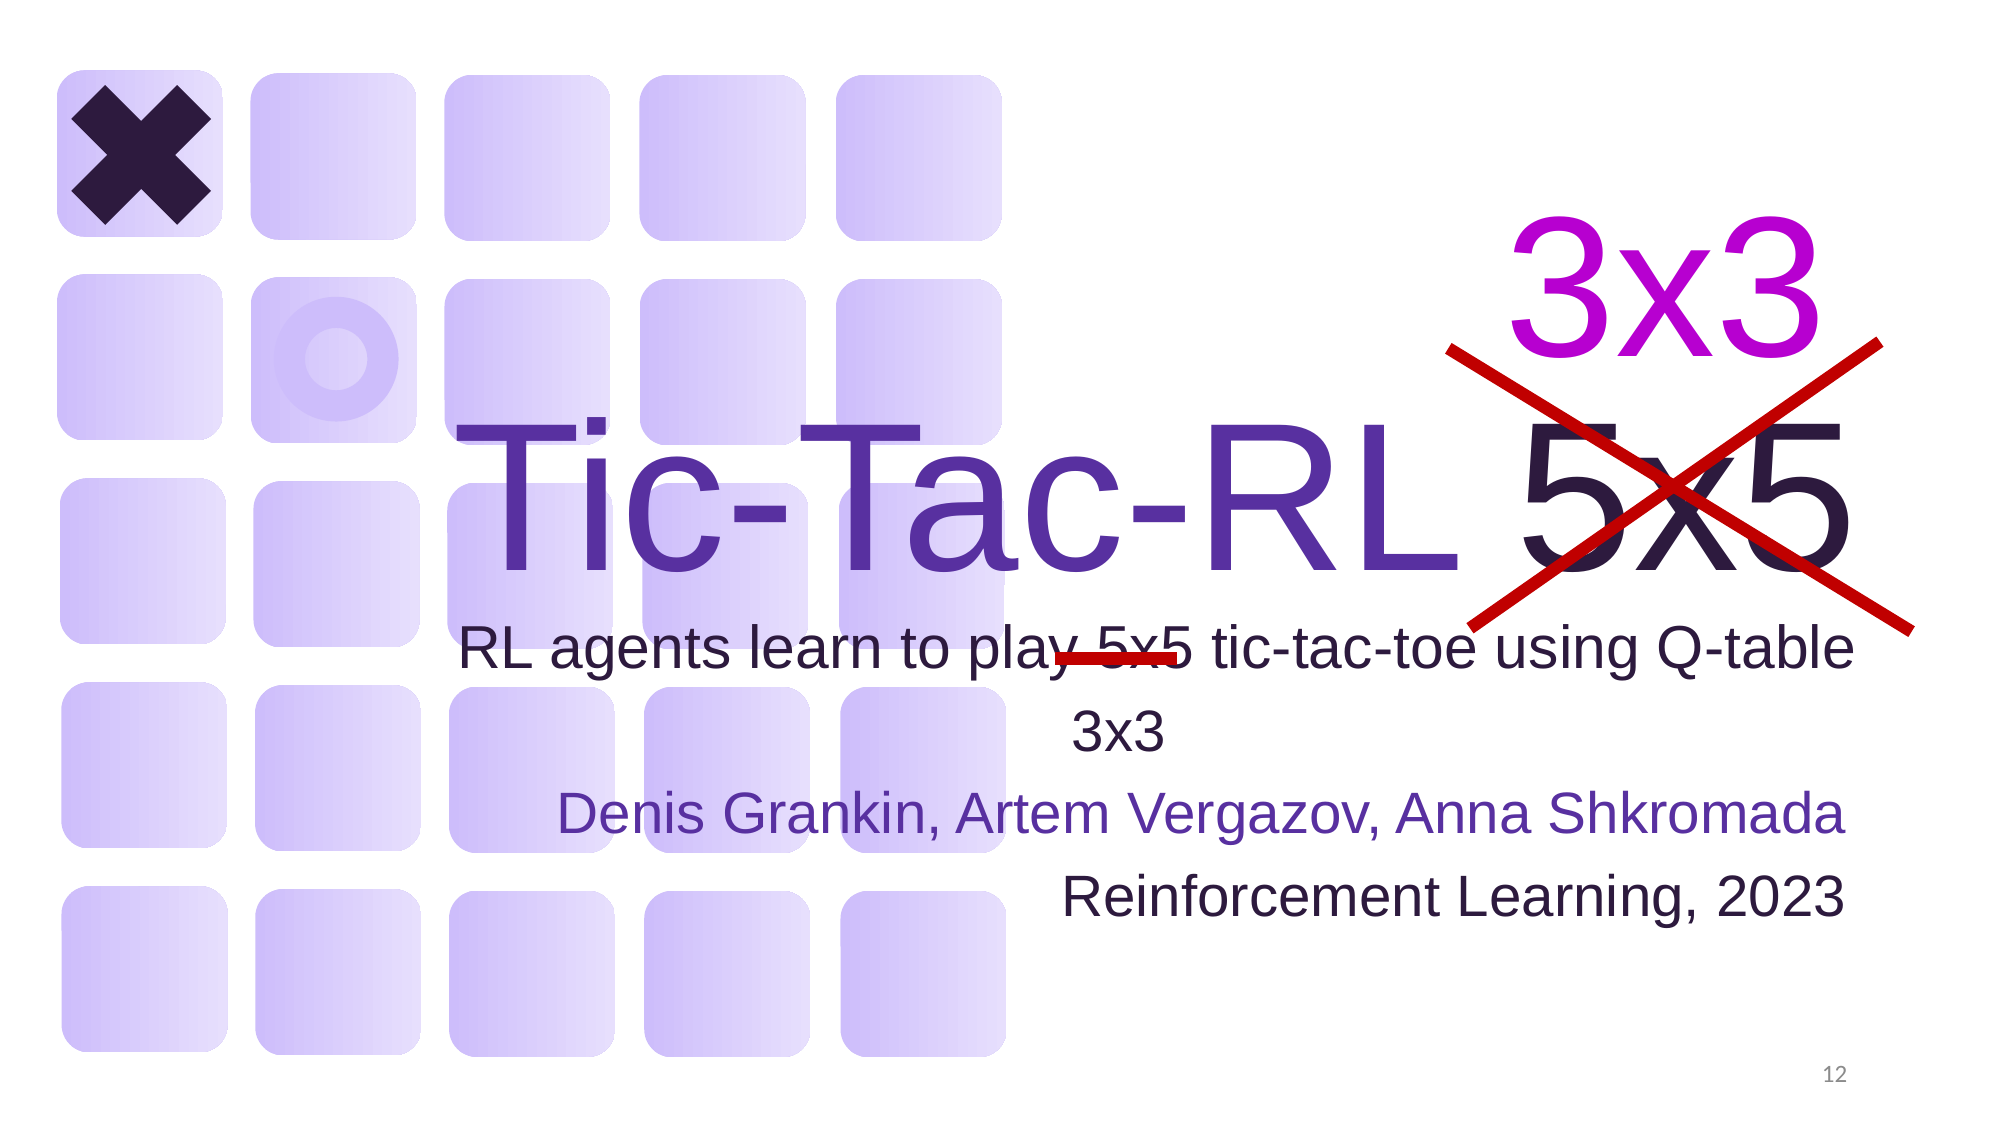

3x3
# Tic-Tac-RL 5x5 RL agents learn to play 5x5 tic-tac-toe using Q-table

3x3
Denis Grankin, Artem Vergazov, Anna Shkromada
Reinforcement Learning, 2023
12